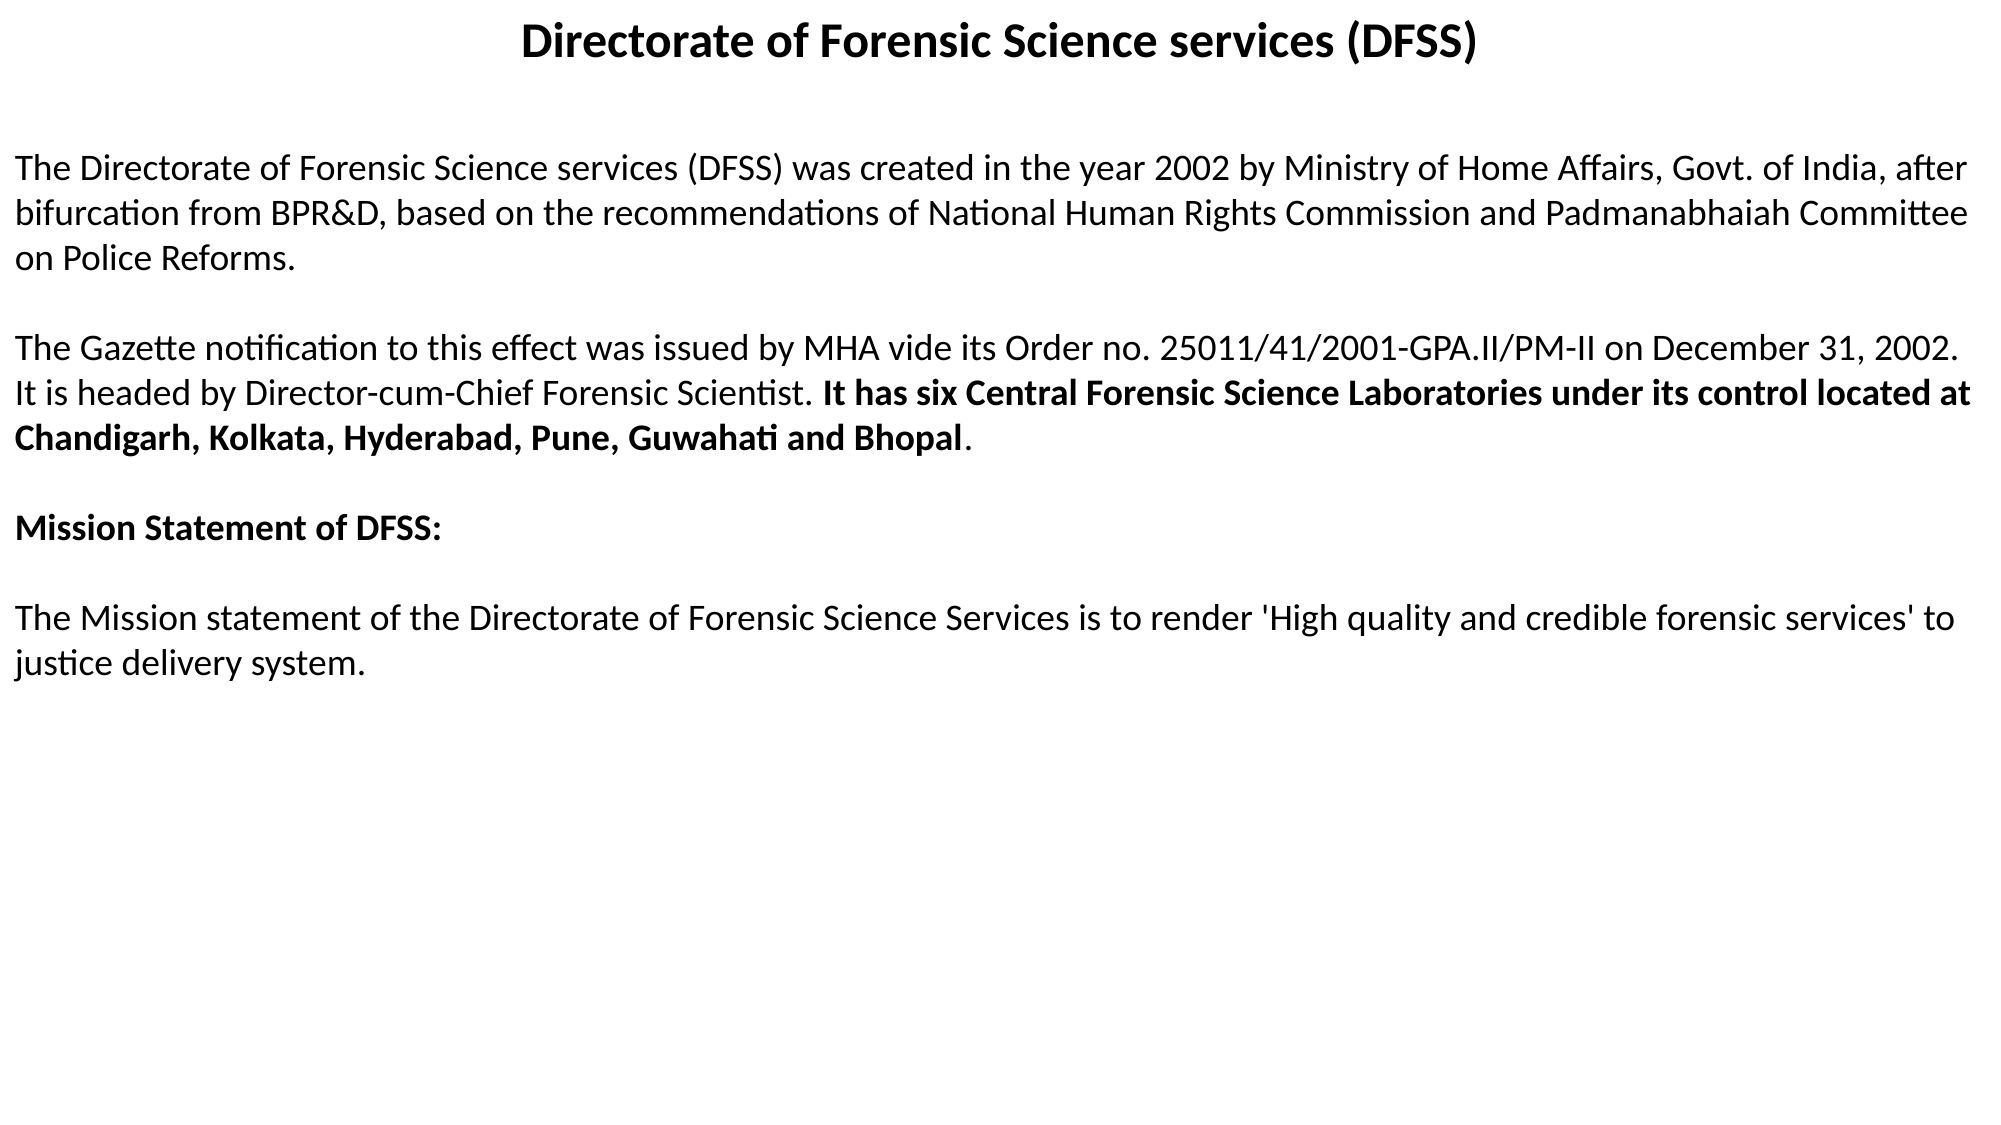

Directorate of Forensic Science services (DFSS)
The Directorate of Forensic Science services (DFSS) was created in the year 2002 by Ministry of Home Affairs, Govt. of India, after bifurcation from BPR&D, based on the recommendations of National Human Rights Commission and Padmanabhaiah Committee on Police Reforms.

The Gazette notification to this effect was issued by MHA vide its Order no. 25011/41/2001-GPA.II/PM-II on December 31, 2002. It is headed by Director-cum-Chief Forensic Scientist. It has six Central Forensic Science Laboratories under its control located at Chandigarh, Kolkata, Hyderabad, Pune, Guwahati and Bhopal.

Mission Statement of DFSS:

The Mission statement of the Directorate of Forensic Science Services is to render 'High quality and credible forensic services' to justice delivery system.